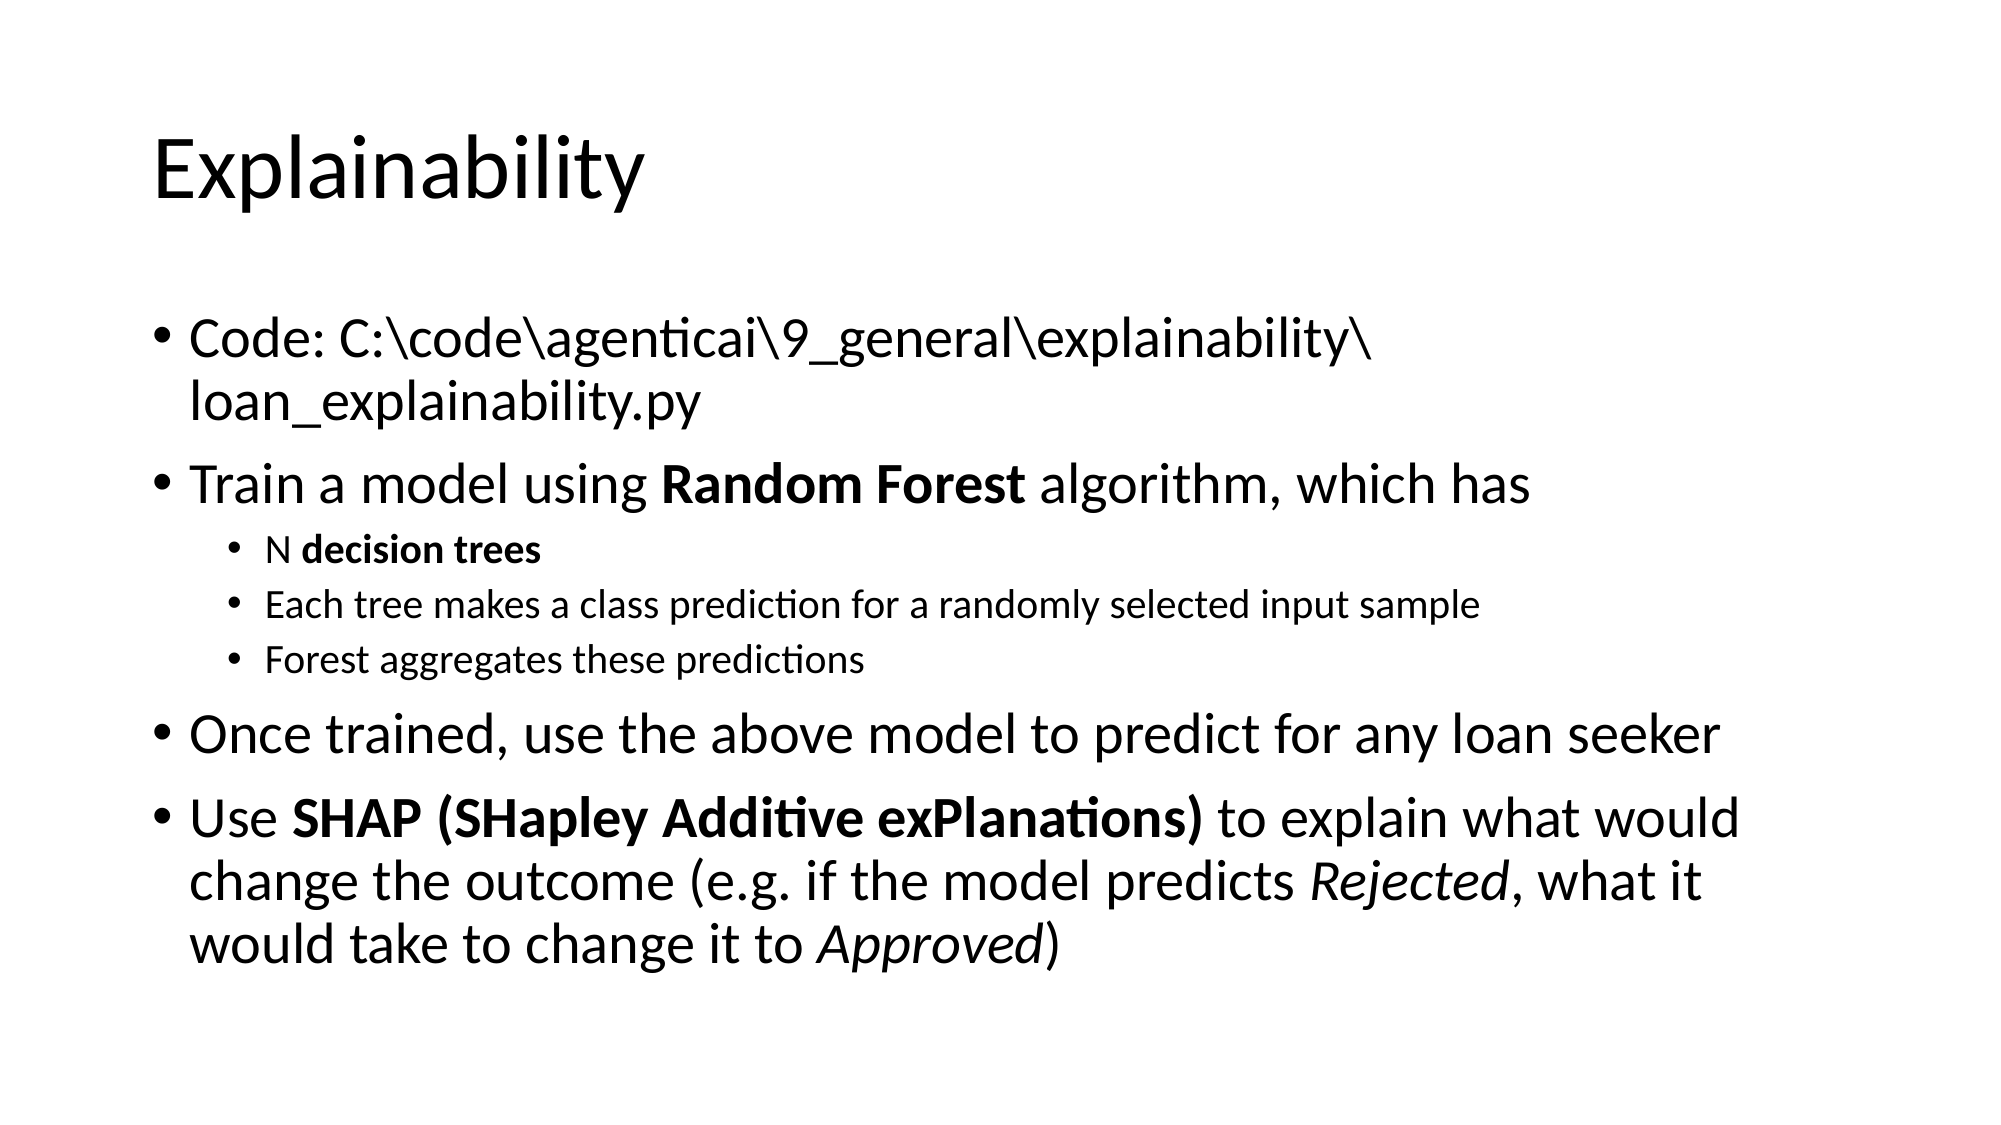

# Explainability
Code: C:\code\agenticai\9_general\explainability\ loan_explainability.py
Train a model using Random Forest algorithm, which has
N decision trees
Each tree makes a class prediction for a randomly selected input sample
Forest aggregates these predictions
Once trained, use the above model to predict for any loan seeker
Use SHAP (SHapley Additive exPlanations) to explain what would change the outcome (e.g. if the model predicts Rejected, what it would take to change it to Approved)